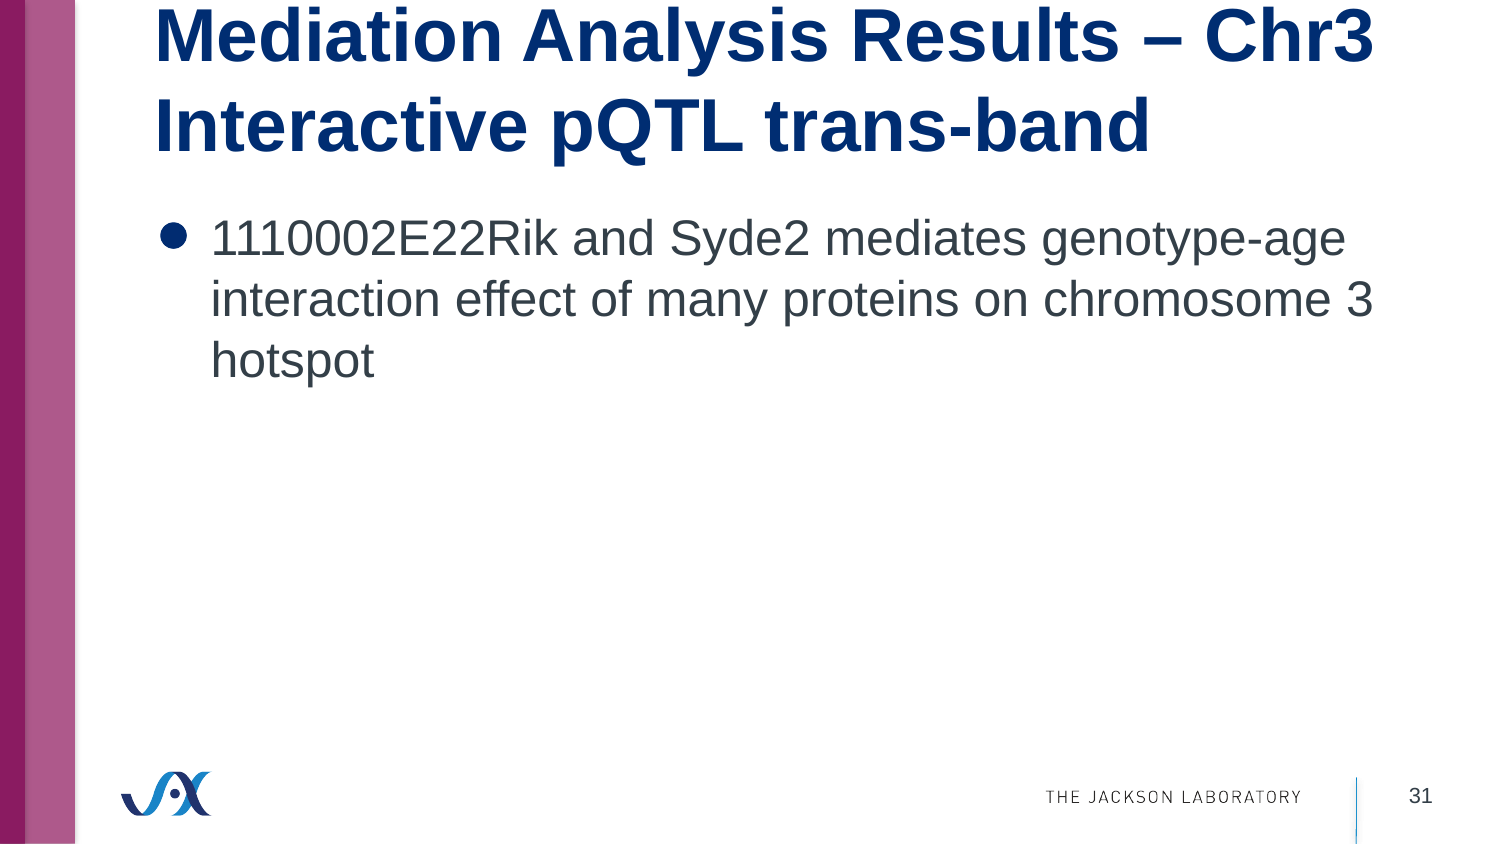

# Mediation Analysis Results – Chr3 Interactive pQTL trans-band
1110002E22Rik and Syde2 mediates genotype-age interaction effect of many proteins on chromosome 3 hotspot

31